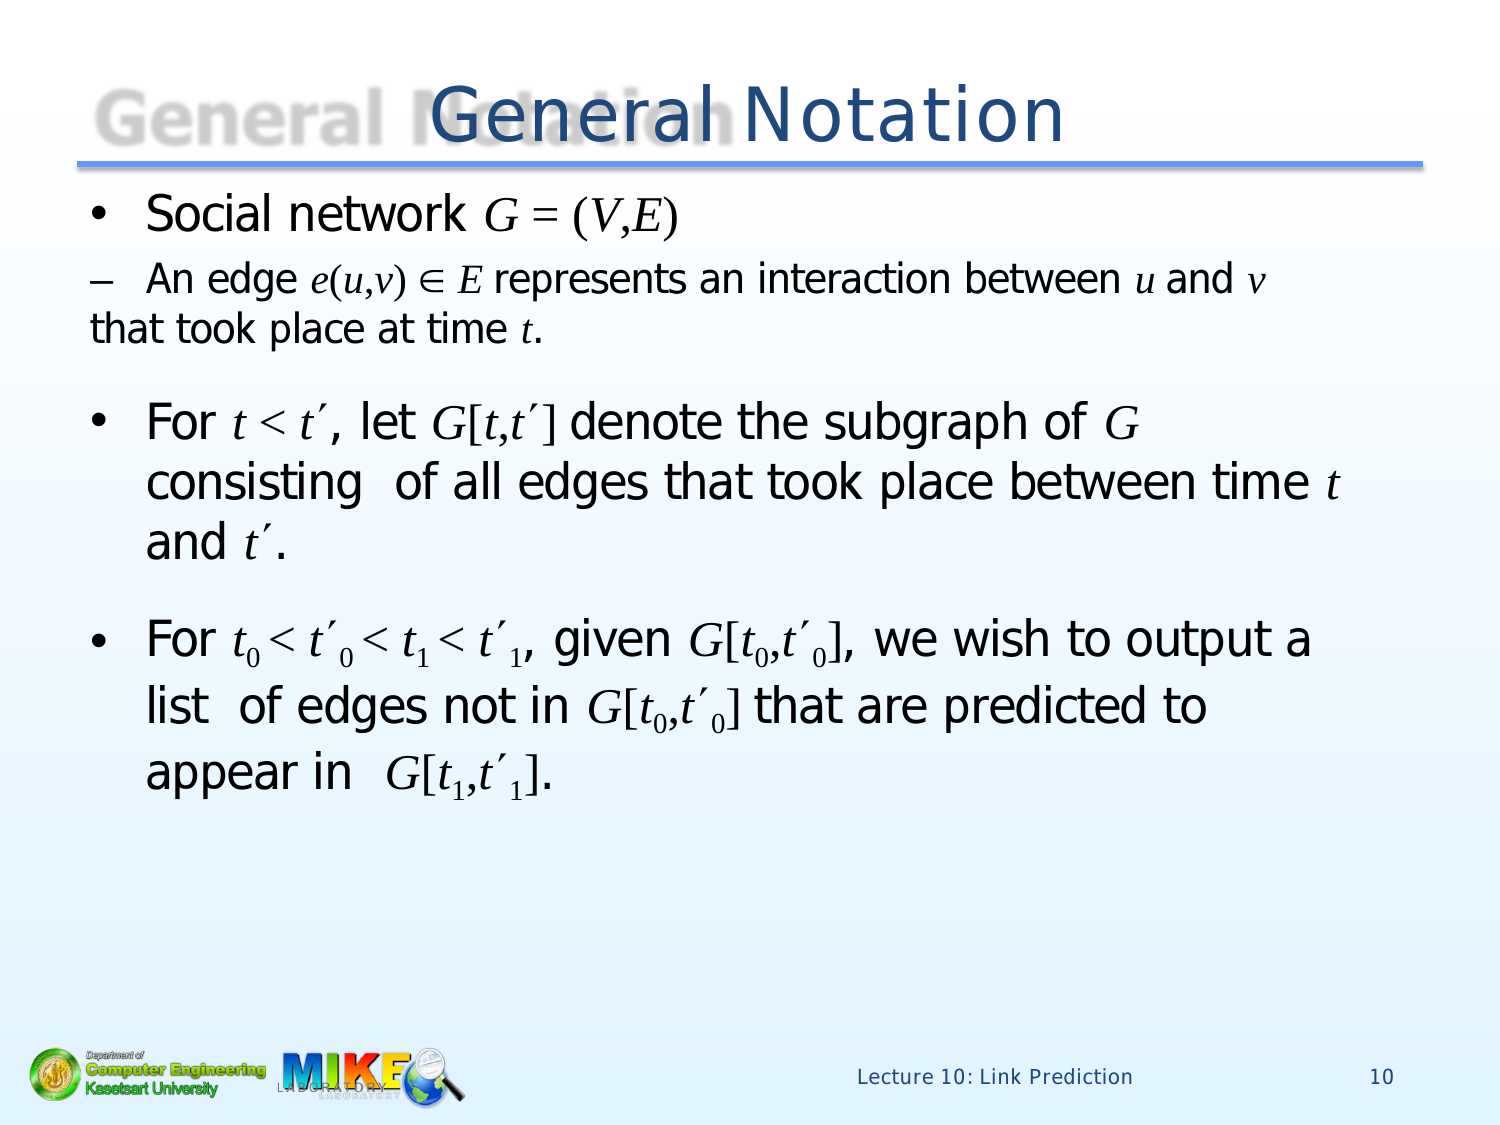

# General Notation
Social network G = (V,E)
–	An edge e(u,v) ∈ E represents an interaction between u and v
that took place at time t.
For t < t′, let G[t,t′] denote the subgraph of G consisting  of all edges that took place between time t and t′.
For t0 < t′0 < t1 < t′1, given G[t0,t′0], we wish to output a list  of edges not in G[t0,t′0] that are predicted to appear in  G[t1,t′1].
Lecture 10: Link Prediction
10